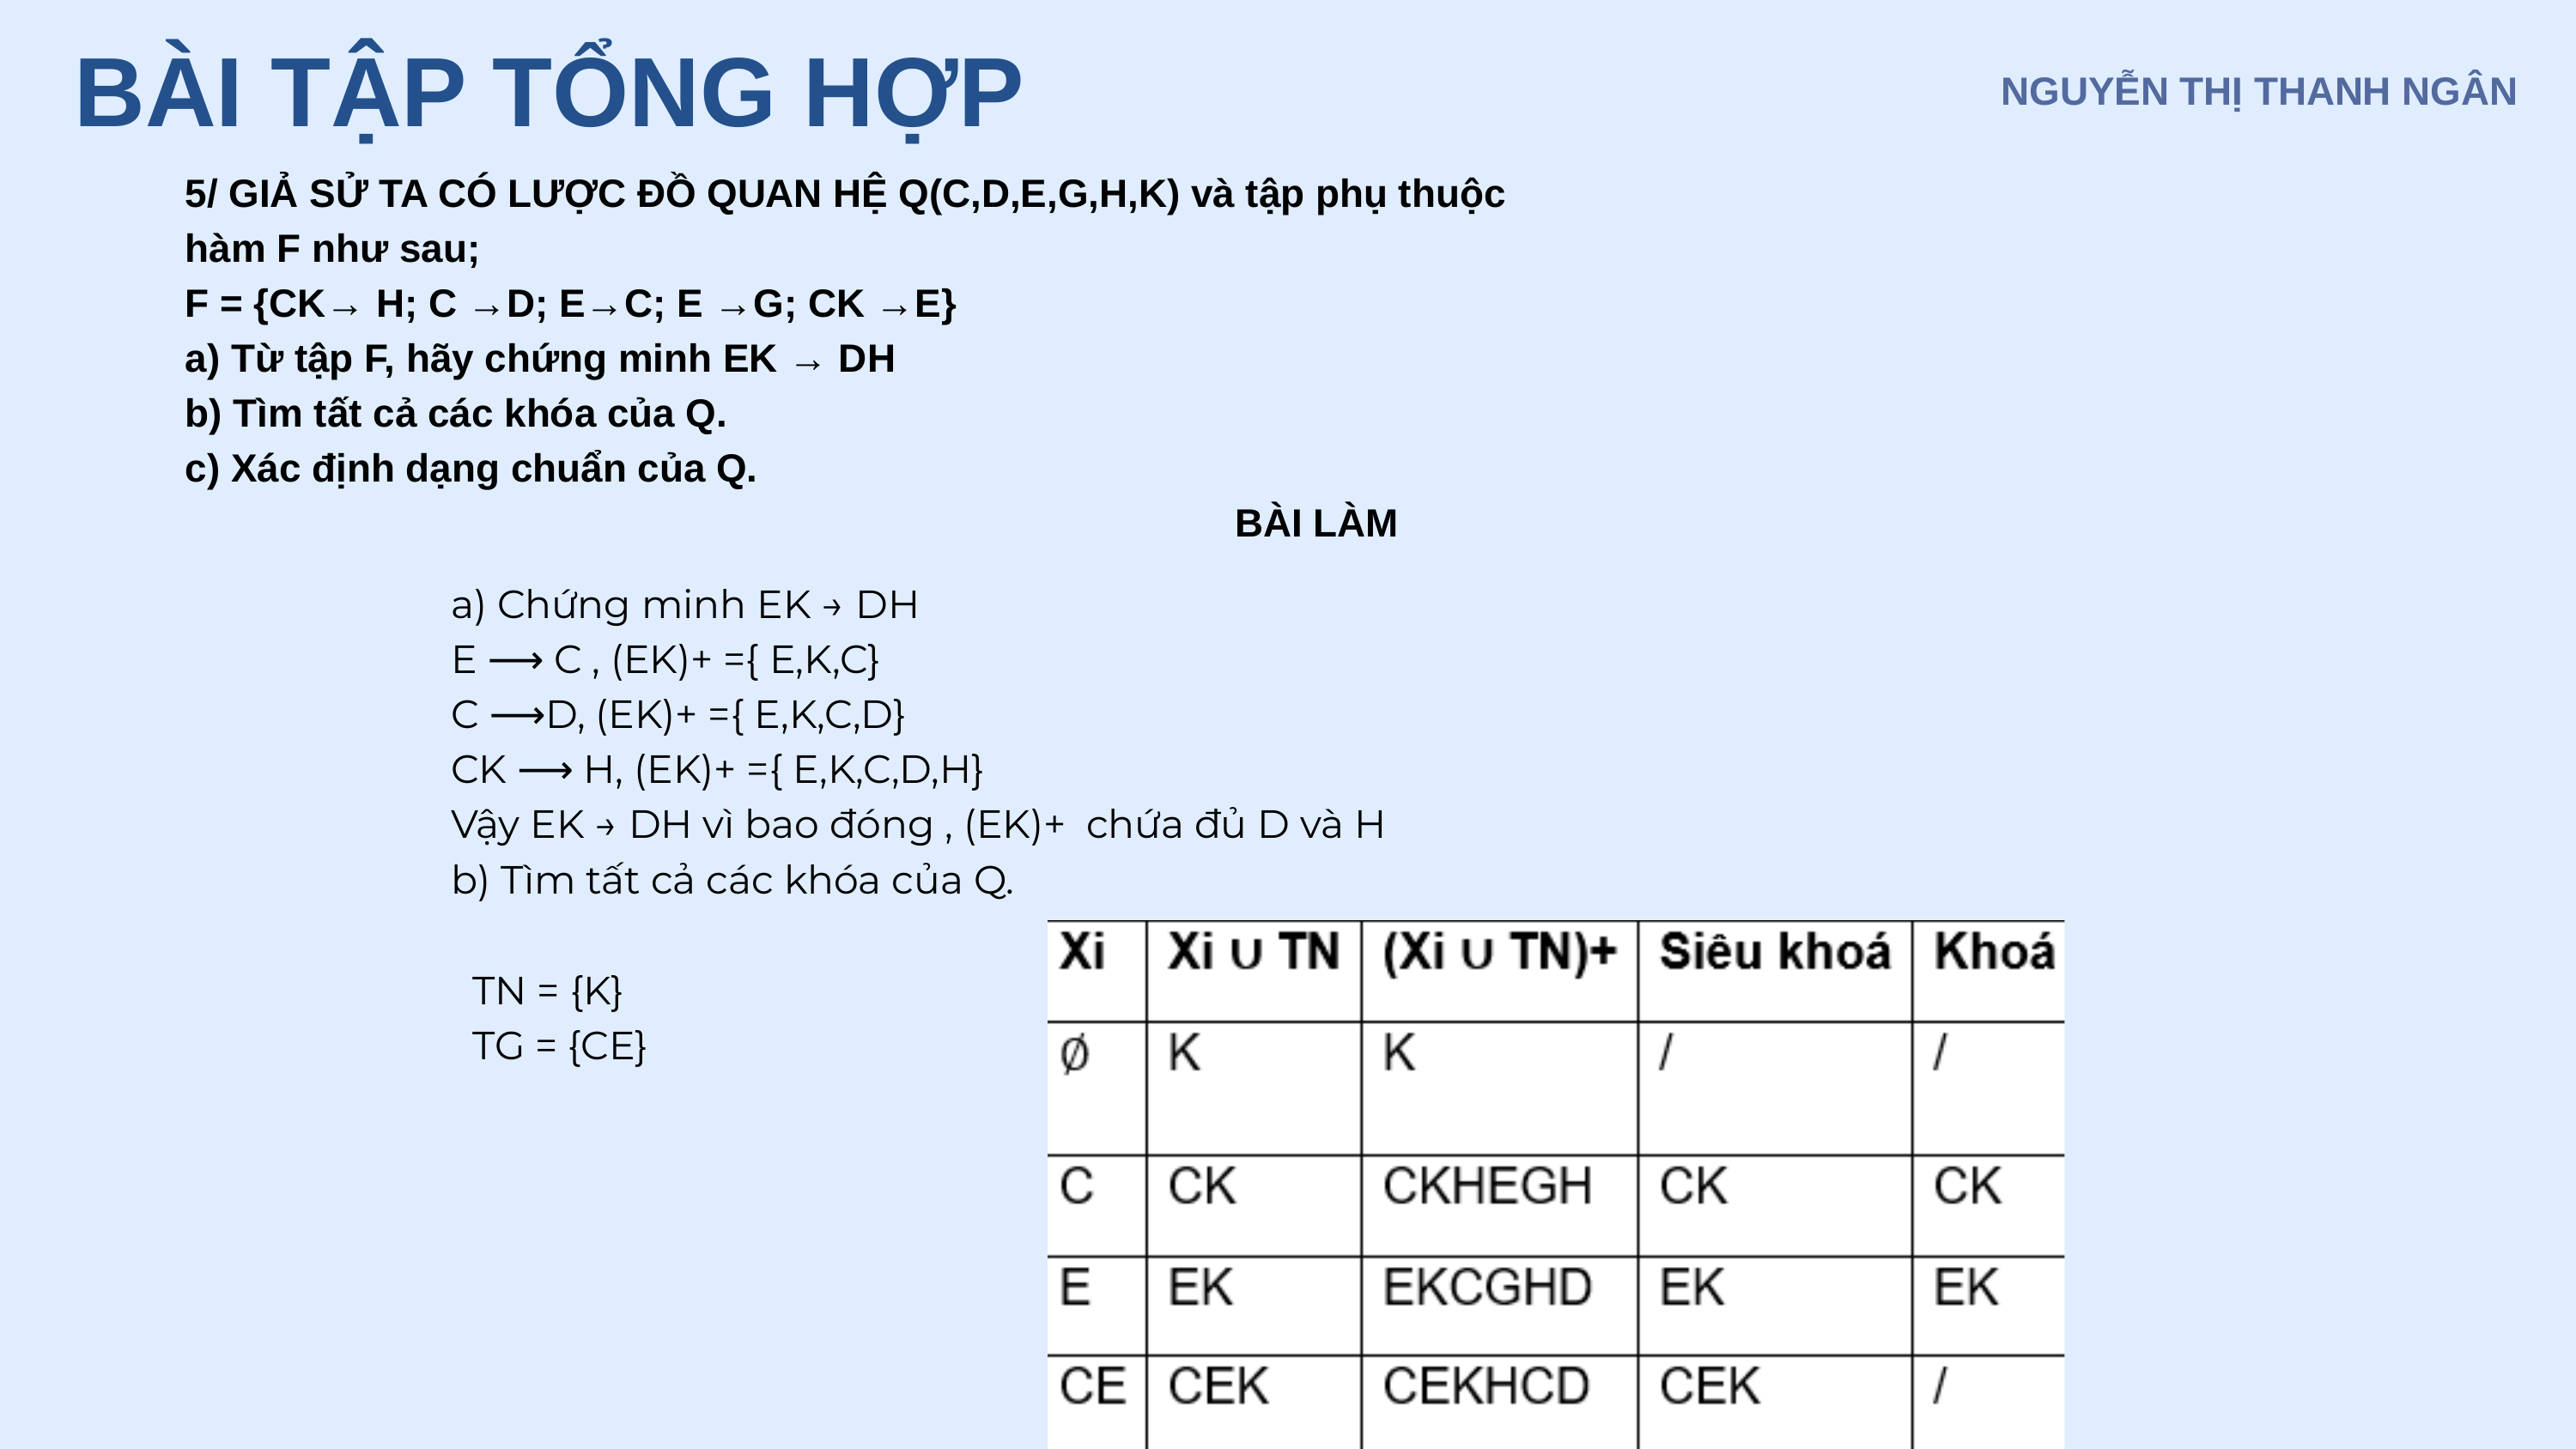

BÀI TẬP TỔNG HỢP
NGUYỄN THỊ THANH NGÂN

5/ GIẢ SỬ TA CÓ LƯỢC ĐỒ QUAN HỆ Q(C,D,E,G,H,K) và tập phụ thuộc hàm F như sau;
F = {CK→ H; C →D; E→C; E →G; CK →E}
a) Từ tập F, hãy chứng minh EK → DH
b) Tìm tất cả các khóa của Q.
c) Xác định dạng chuẩn của Q.

BÀI LÀM
a) Chứng minh EK → DH
E ⟶ C , (EK)+ ={ E,K,C}
C ⟶D, (EK)+ ={ E,K,C,D}
CK ⟶ H, (EK)+ ={ E,K,C,D,H}
Vậy EK → DH vì bao đóng , (EK)+  chứa đủ D và H
b) Tìm tất cả các khóa của Q.

TN = {K}
TG = {CE}